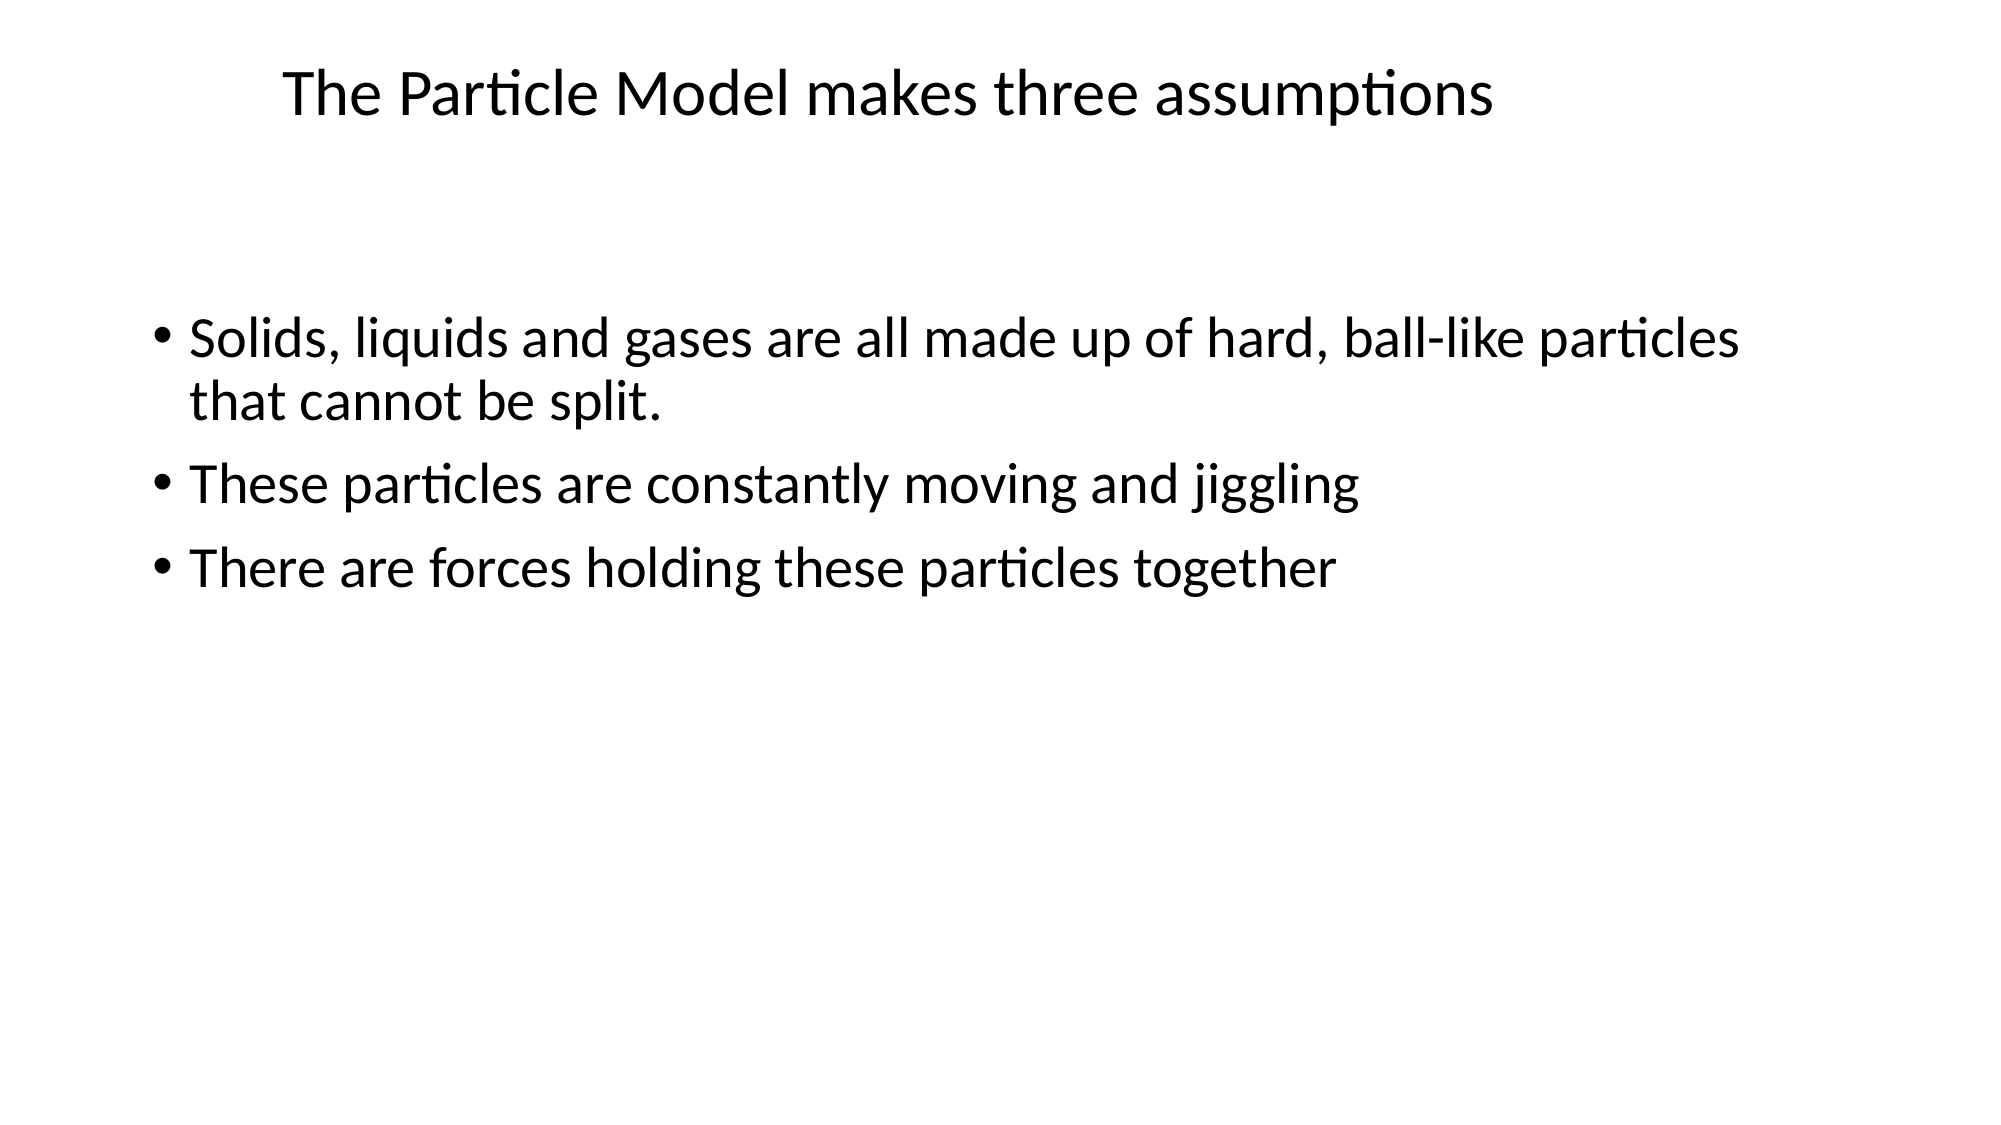

# The Particle Model makes three assumptions
Solids, liquids and gases are all made up of hard, ball-like particles that cannot be split.
These particles are constantly moving and jiggling
There are forces holding these particles together